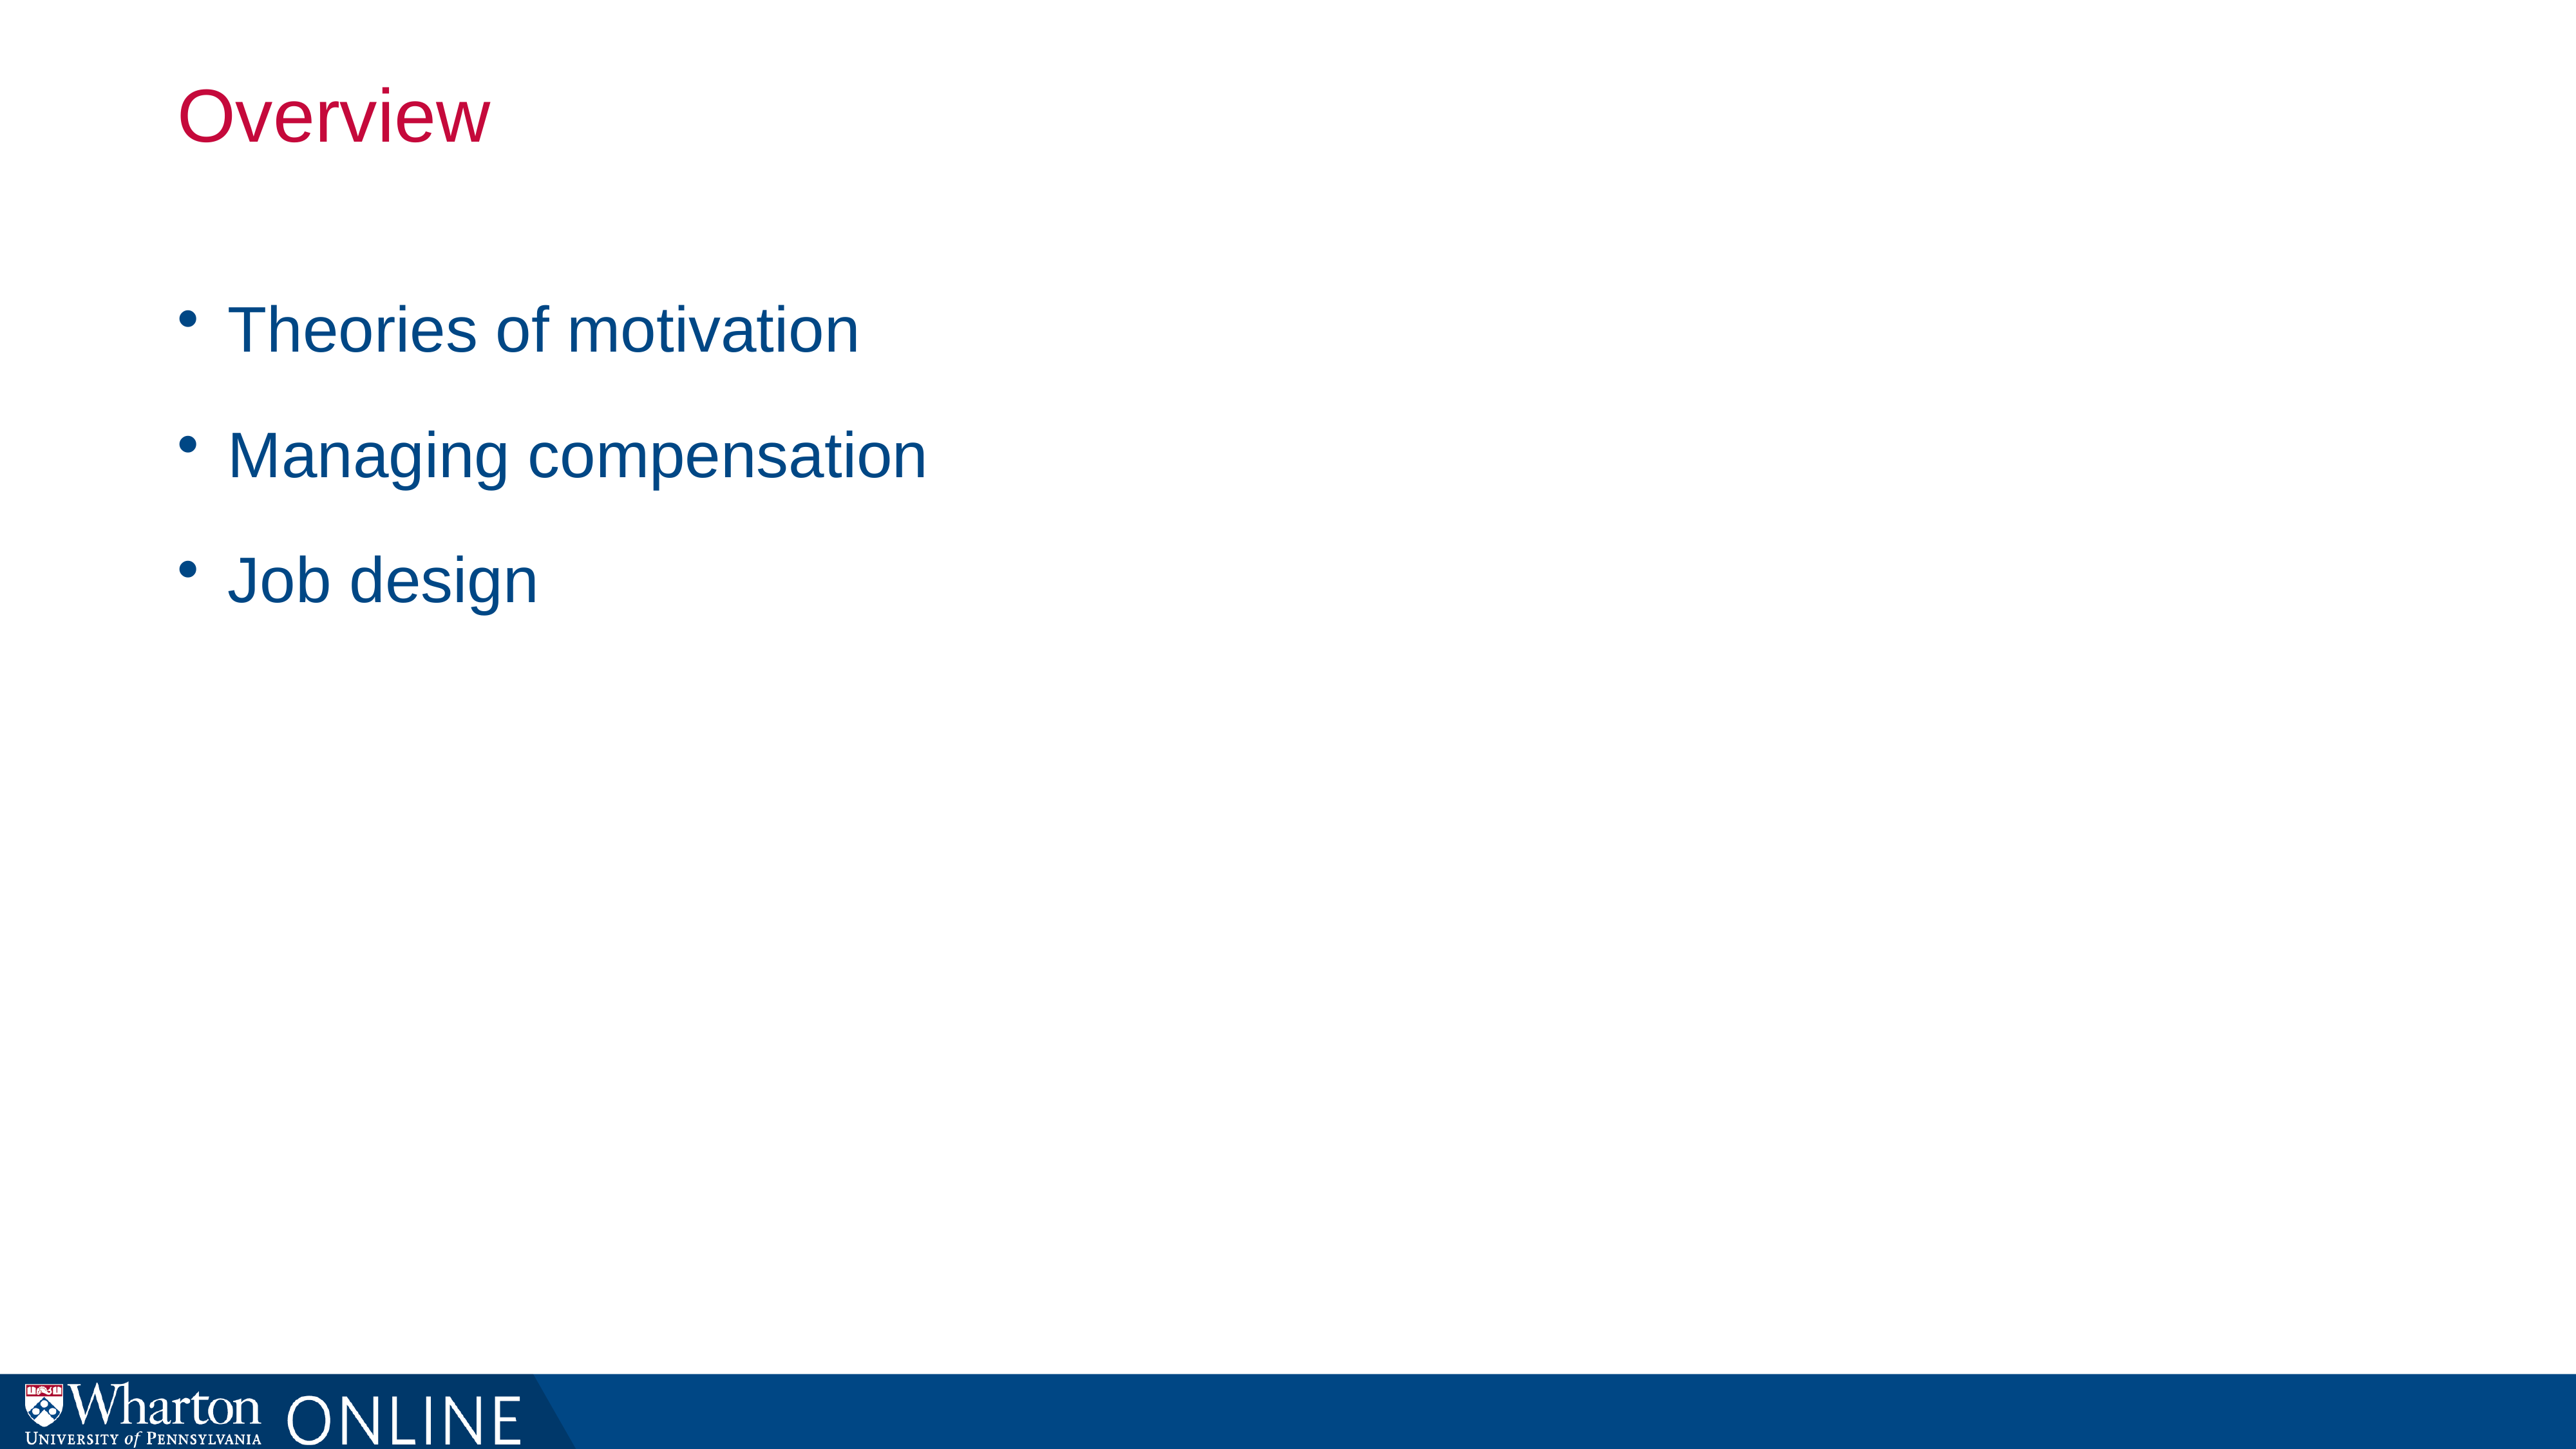

# Overview
Theories of motivation
Managing compensation
Job design